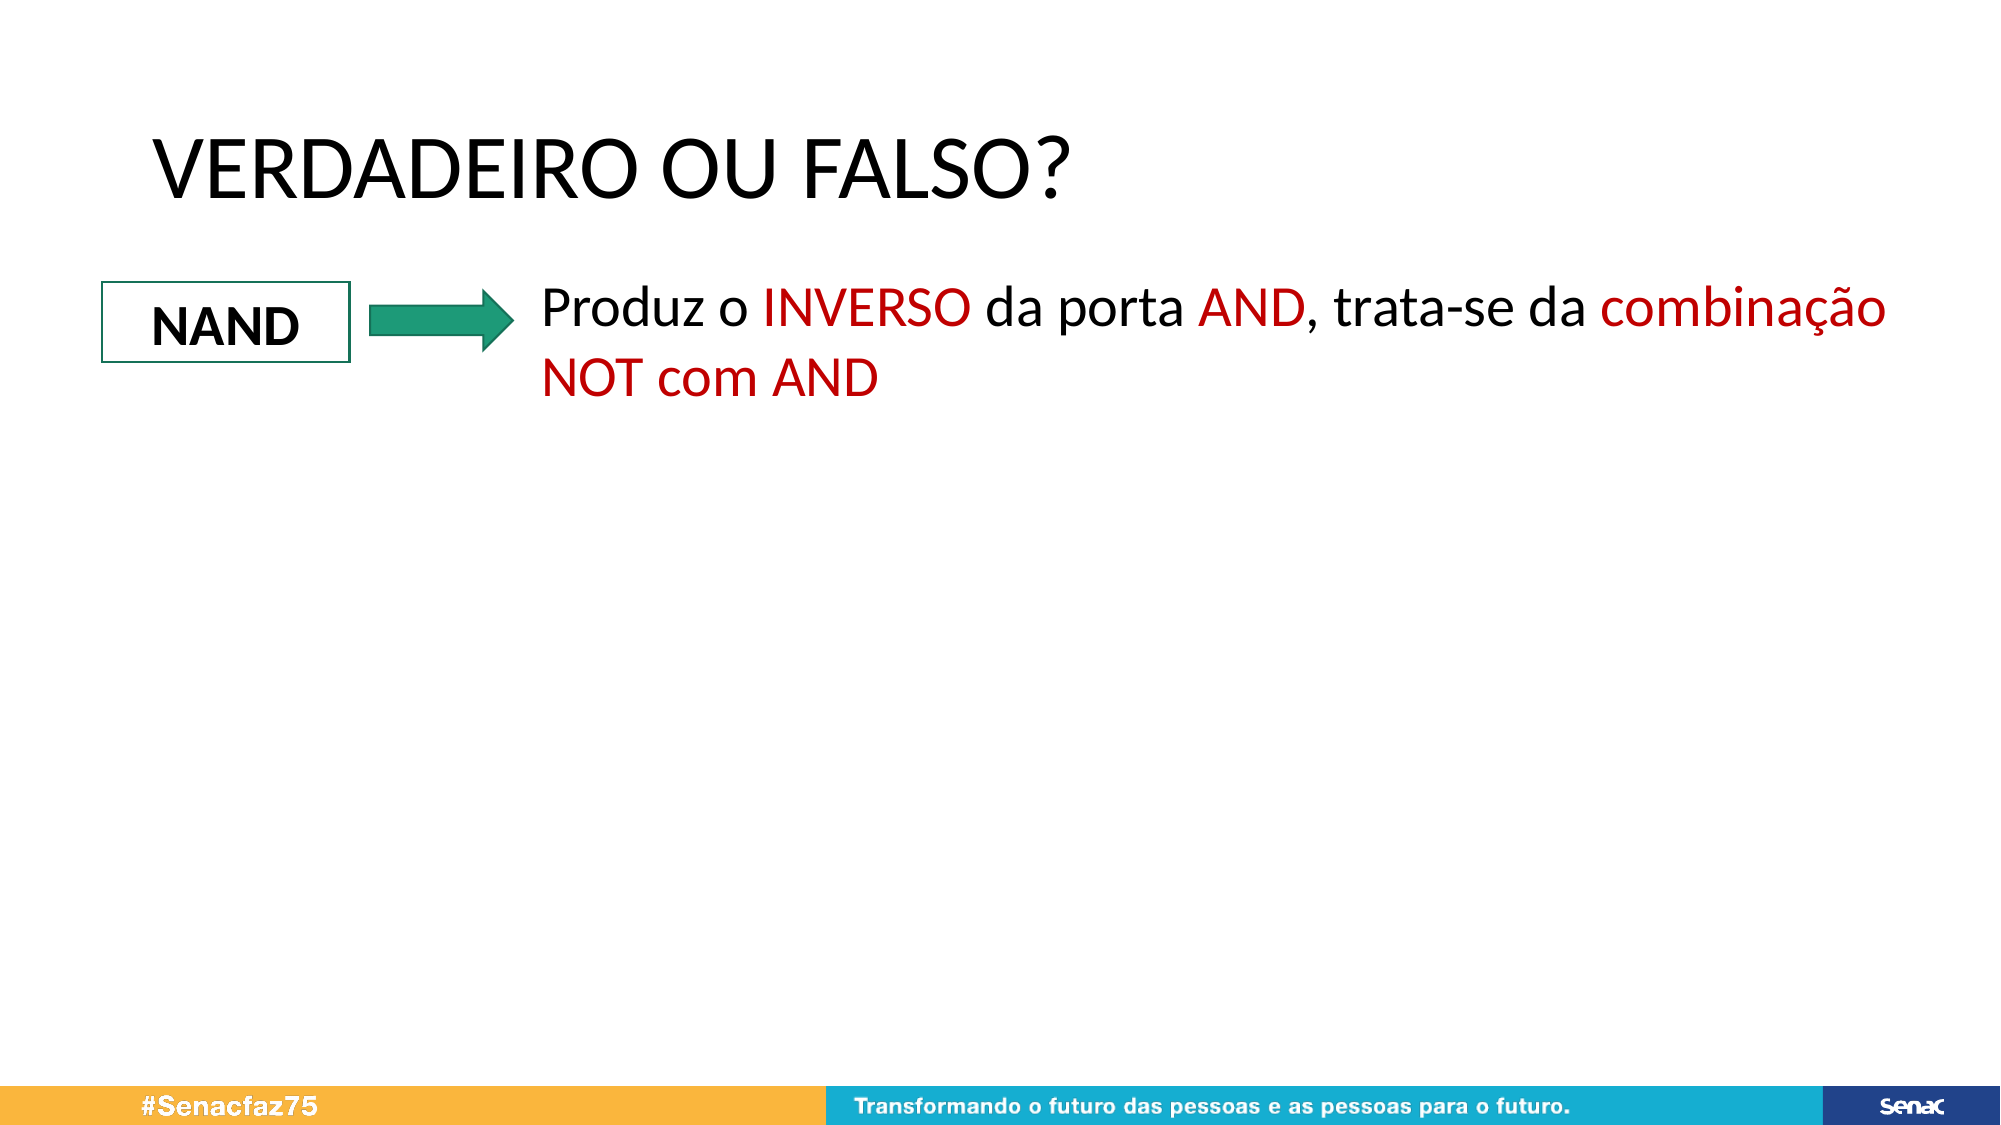

# VERDADEIRO OU FALSO?
Produz o INVERSO da porta AND, trata-se da combinação NOT com AND
NAND